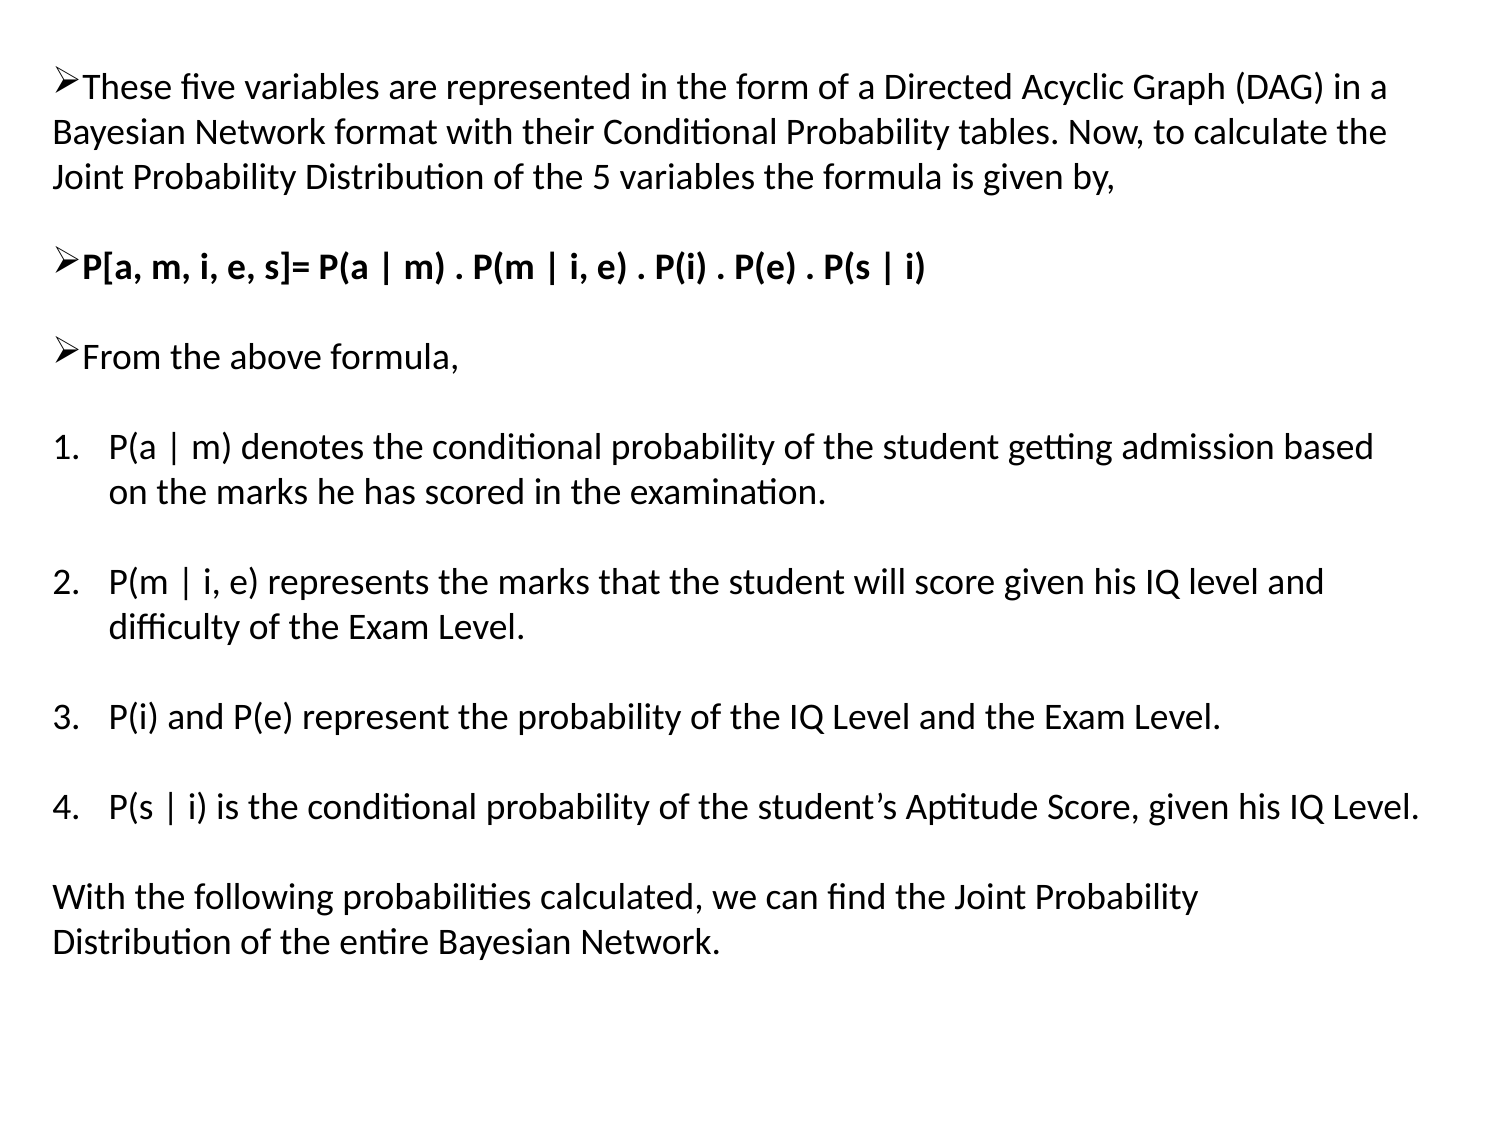

These five variables are represented in the form of a Directed Acyclic Graph (DAG) in a Bayesian Network format with their Conditional Probability tables. Now, to calculate the Joint Probability Distribution of the 5 variables the formula is given by,

P[a, m, i, e, s]= P(a | m) . P(m | i, e) . P(i) . P(e) . P(s | i)

From the above formula,

P(a | m) denotes the conditional probability of the student getting admission based on the marks he has scored in the examination.

P(m | i, e) represents the marks that the student will score given his IQ level and difficulty of the Exam Level.

P(i) and P(e) represent the probability of the IQ Level and the Exam Level.

P(s | i) is the conditional probability of the student’s Aptitude Score, given his IQ Level.

With the following probabilities calculated, we can find the Joint Probability
Distribution of the entire Bayesian Network.